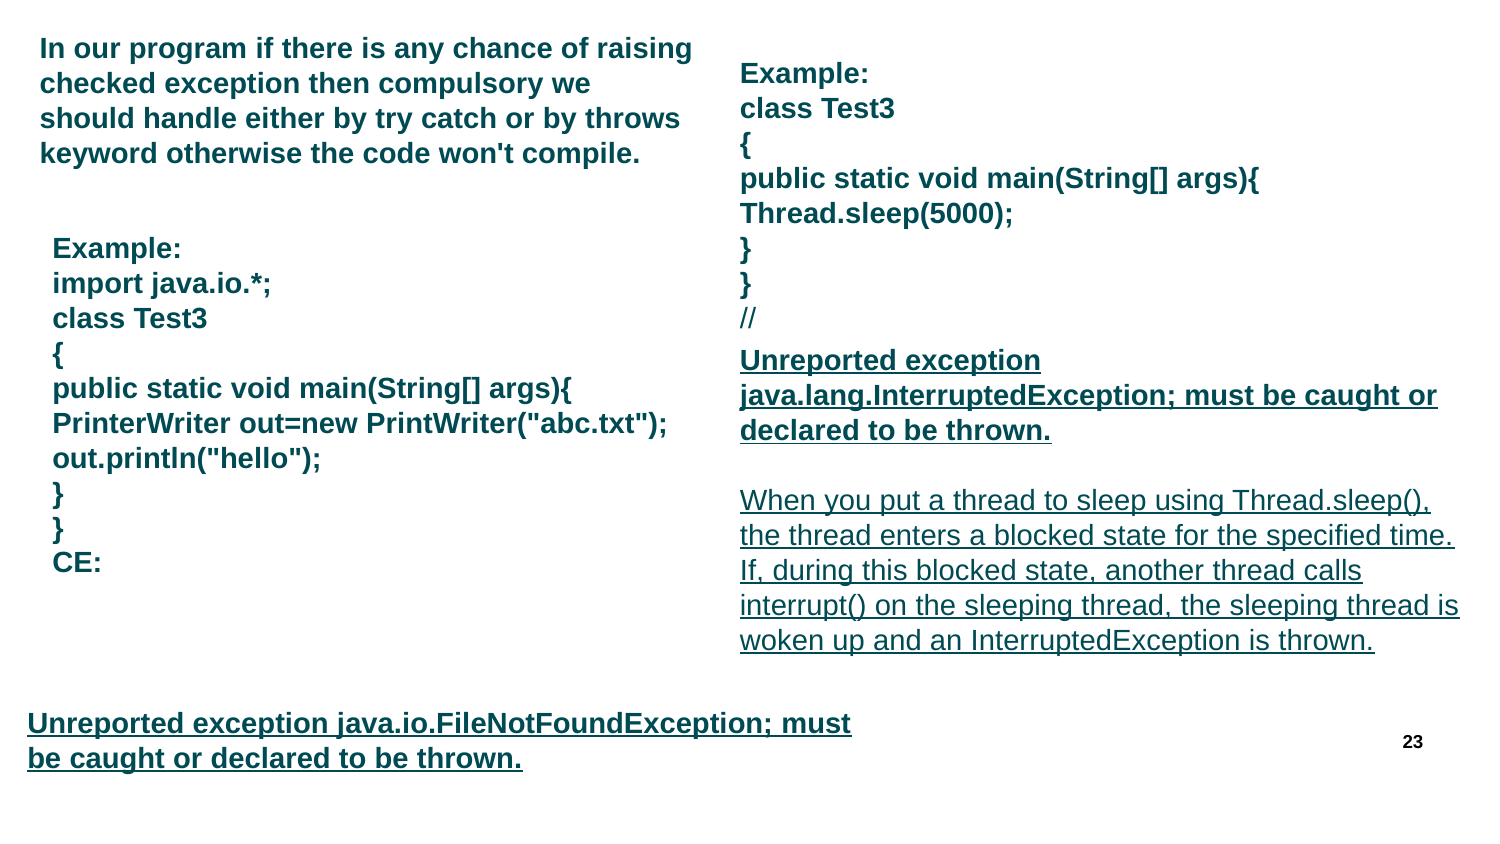

In our program if there is any chance of raising checked exception then compulsory we
should handle either by try catch or by throws keyword otherwise the code won't compile.
Example:
class Test3
{
public static void main(String[] args){
Thread.sleep(5000);
}
}
//
Example:
import java.io.*;
class Test3
{
public static void main(String[] args){
PrinterWriter out=new PrintWriter("abc.txt");
out.println("hello");
}
}
CE:
Unreported exception java.lang.InterruptedException; must be caught or
declared to be thrown.

When you put a thread to sleep using Thread.sleep(), the thread enters a blocked state for the specified time. If, during this blocked state, another thread calls interrupt() on the sleeping thread, the sleeping thread is woken up and an InterruptedException is thrown.
Unreported exception java.io.FileNotFoundException; must be caught or declared to be thrown.
23